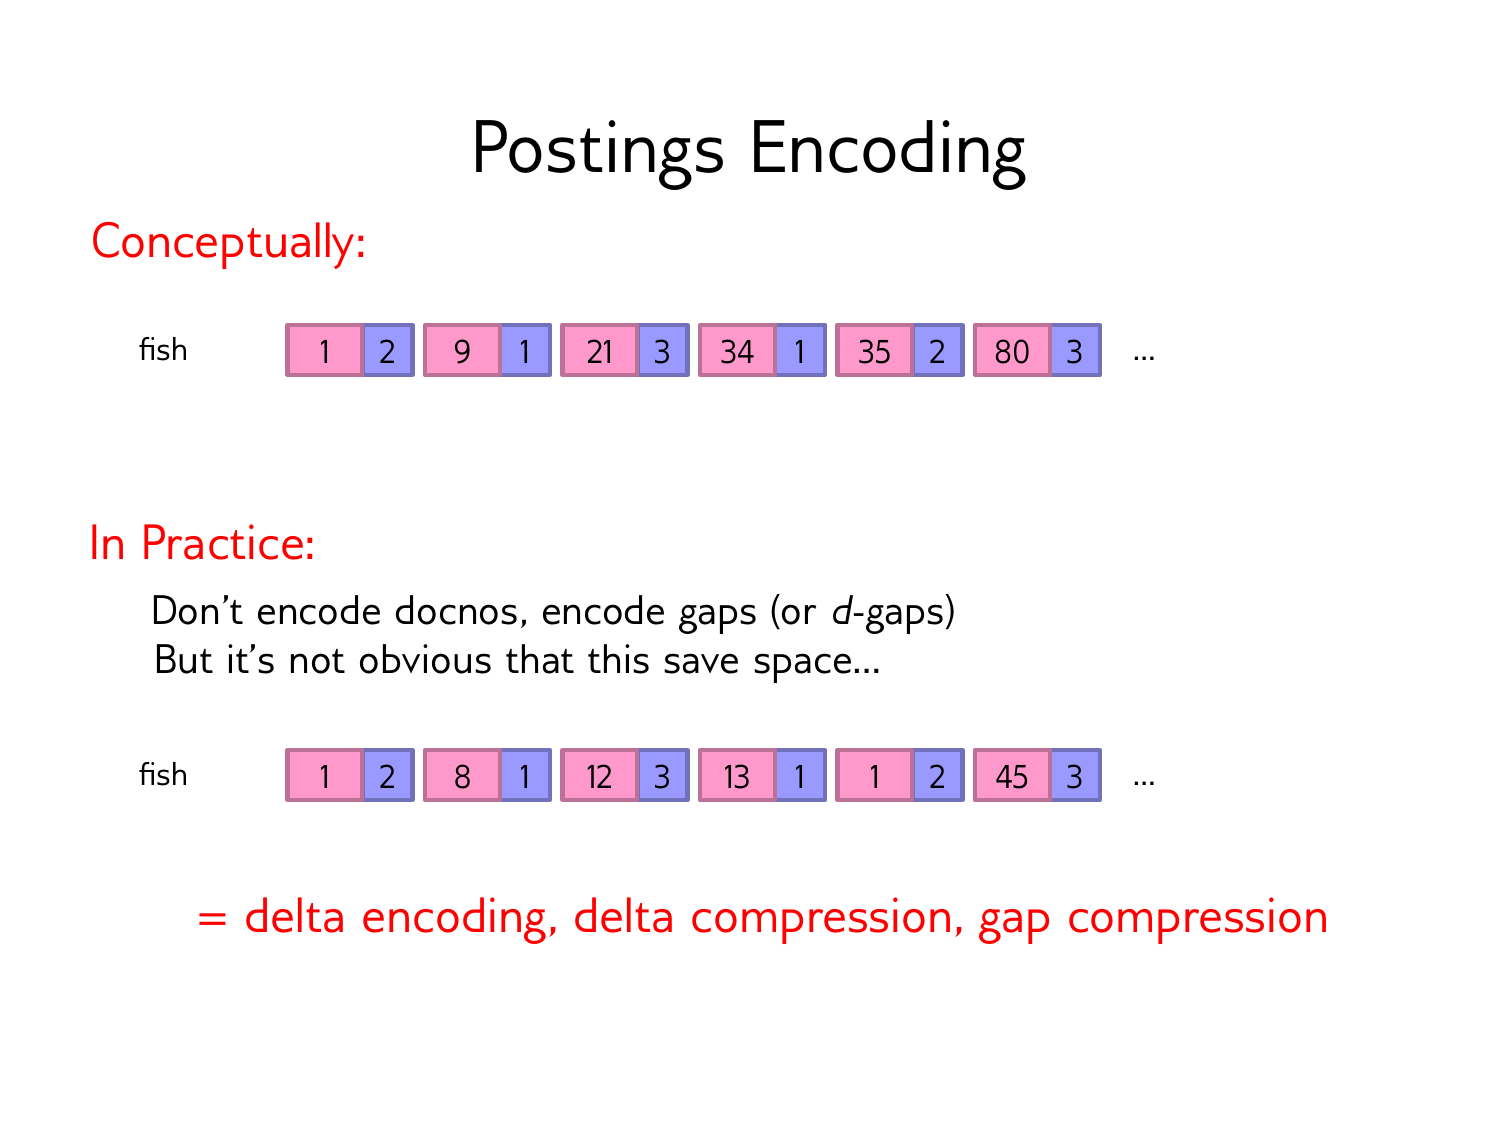

Postings Encoding
Conceptually:
fish
…
1
2
9
1
21
3
34
1
35
2
80
3
In Practice:
Don’t encode docnos, encode gaps (or d-gaps)
But it’s not obvious that this save space…
fish
…
1
2
8
1
12
3
13
1
1
2
45
3
= delta encoding, delta compression, gap compression